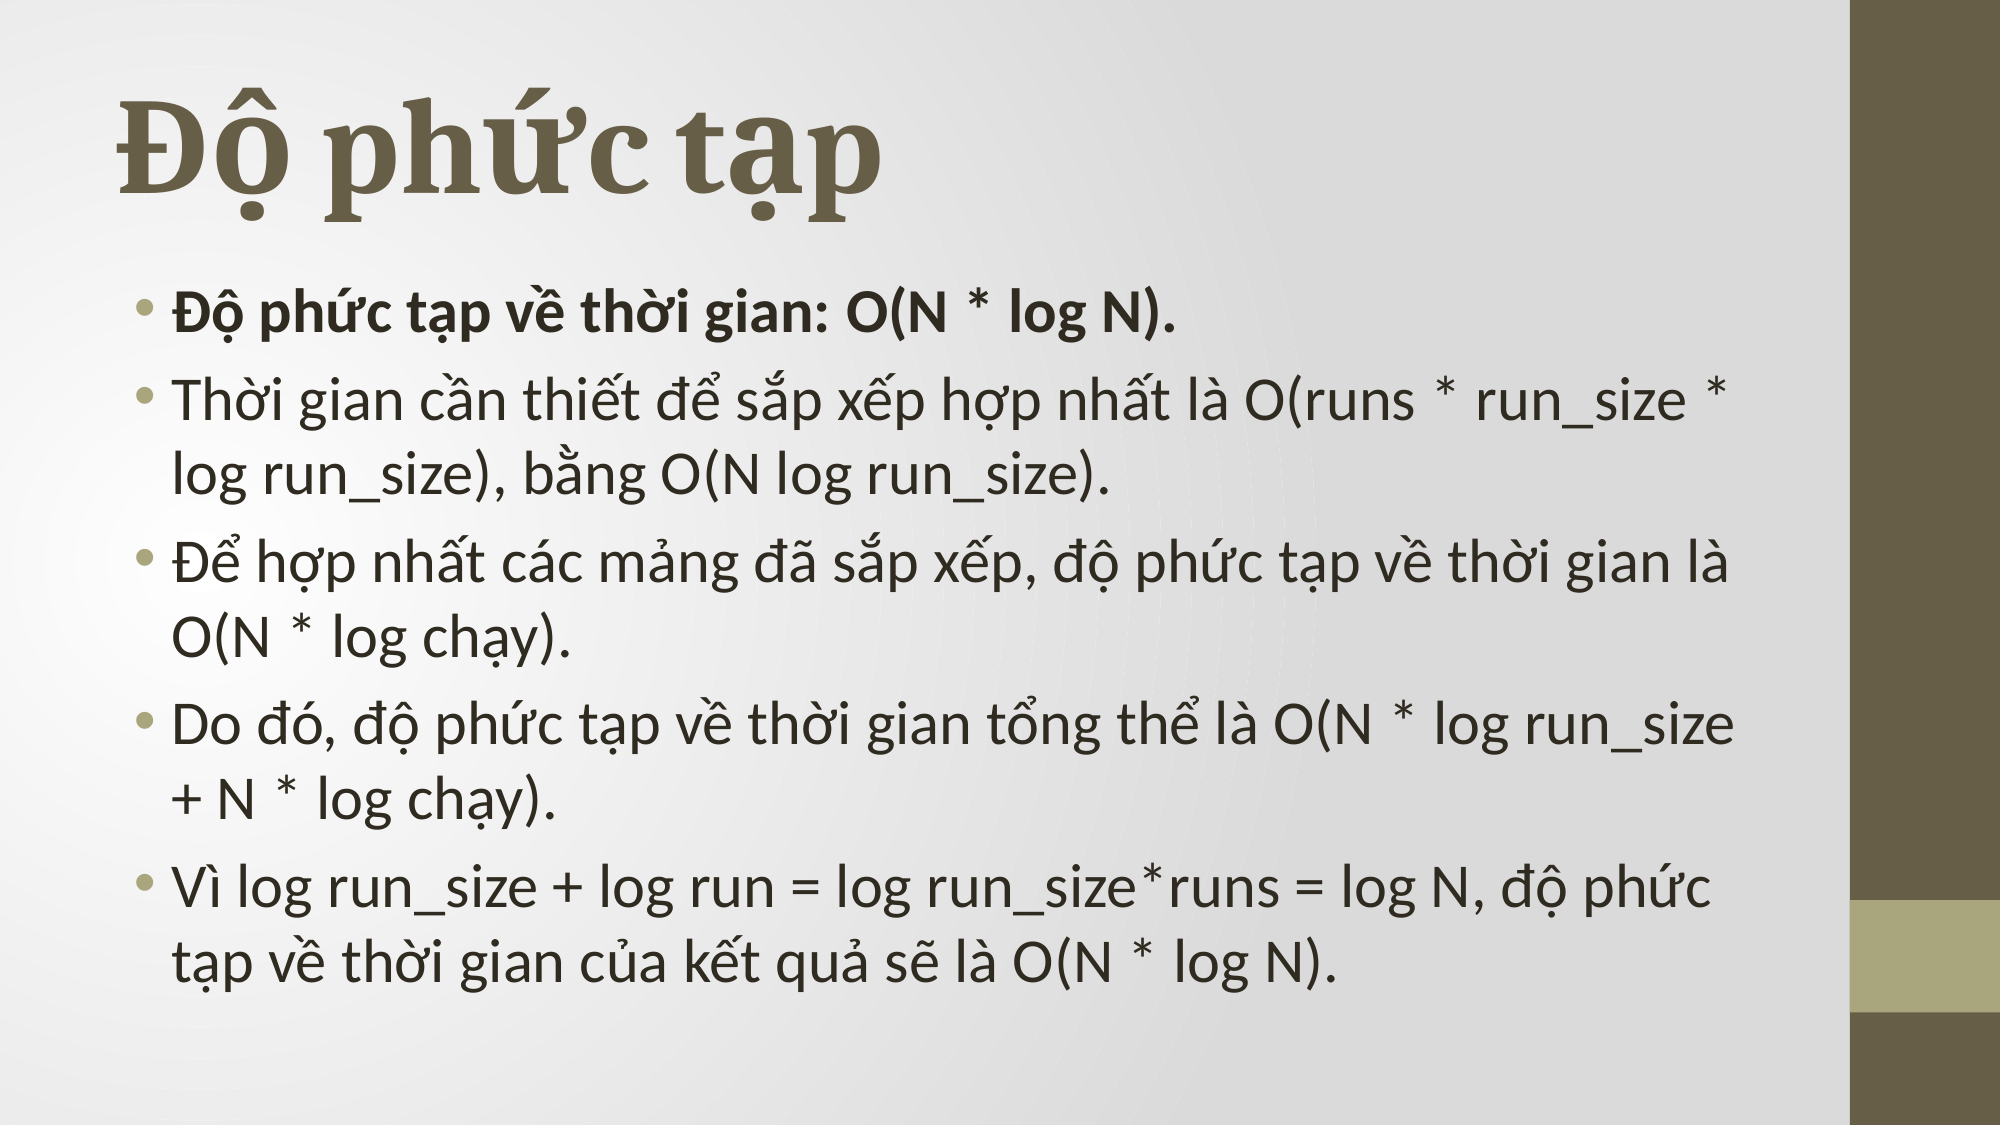

# Độ phức tạp
Độ phức tạp về thời gian: O(N * log N).
Thời gian cần thiết để sắp xếp hợp nhất là O(runs * run_size * log run_size), bằng O(N log run_size).
Để hợp nhất các mảng đã sắp xếp, độ phức tạp về thời gian là O(N * log chạy).
Do đó, độ phức tạp về thời gian tổng thể là O(N * log run_size + N * log chạy).
Vì log run_size + log run = log run_size*runs = log N, độ phức tạp về thời gian của kết quả sẽ là O(N * log N).